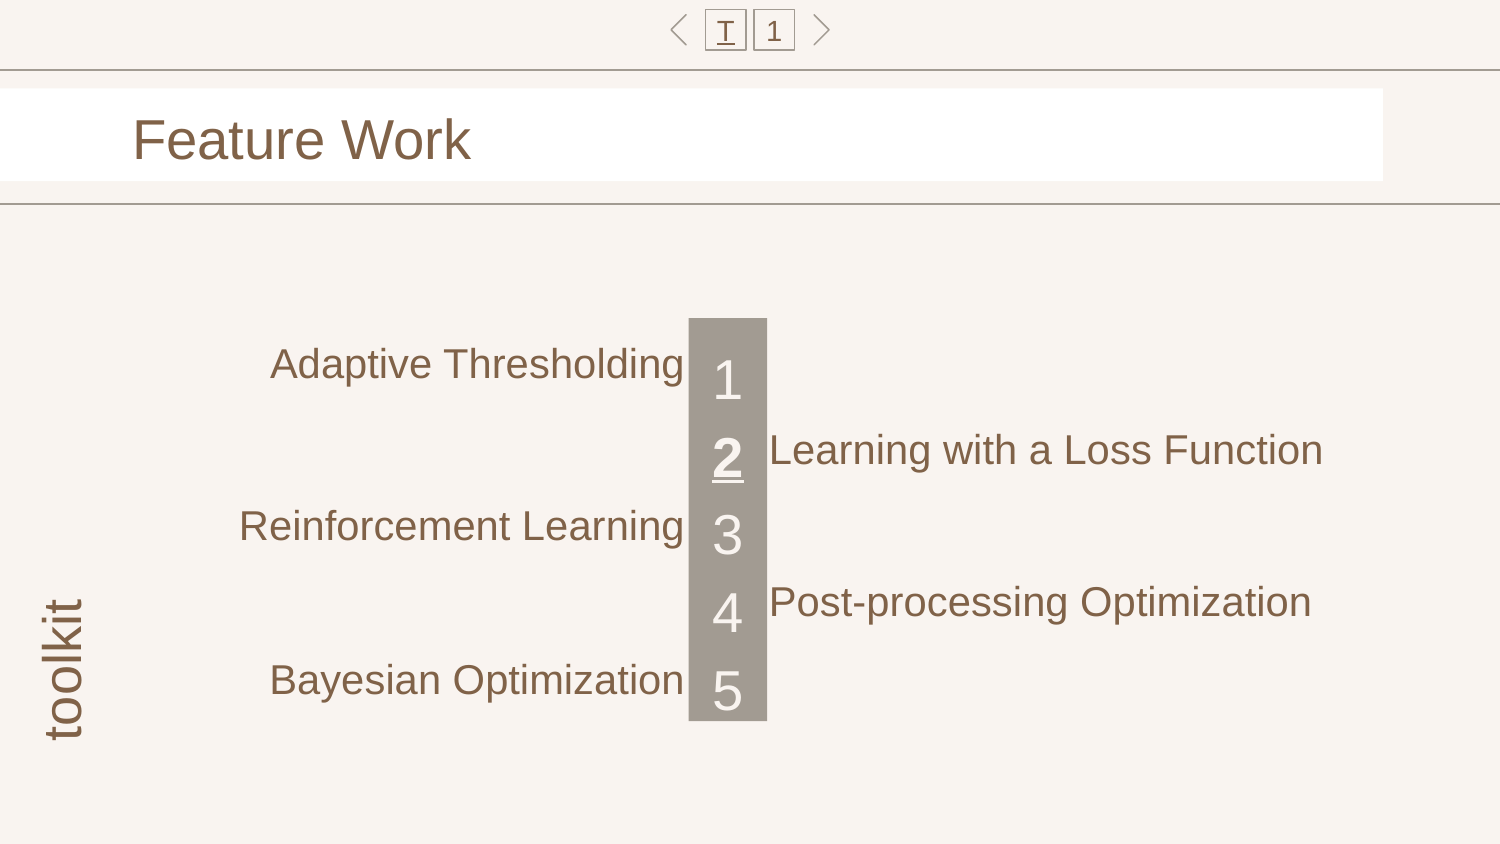

T
1

Feature Work
# Adaptive Thresholding
1
2
3
4
5
Learning with a Loss Function
Reinforcement Learning
Post-processing Optimization
toolkit
Bayesian Optimization